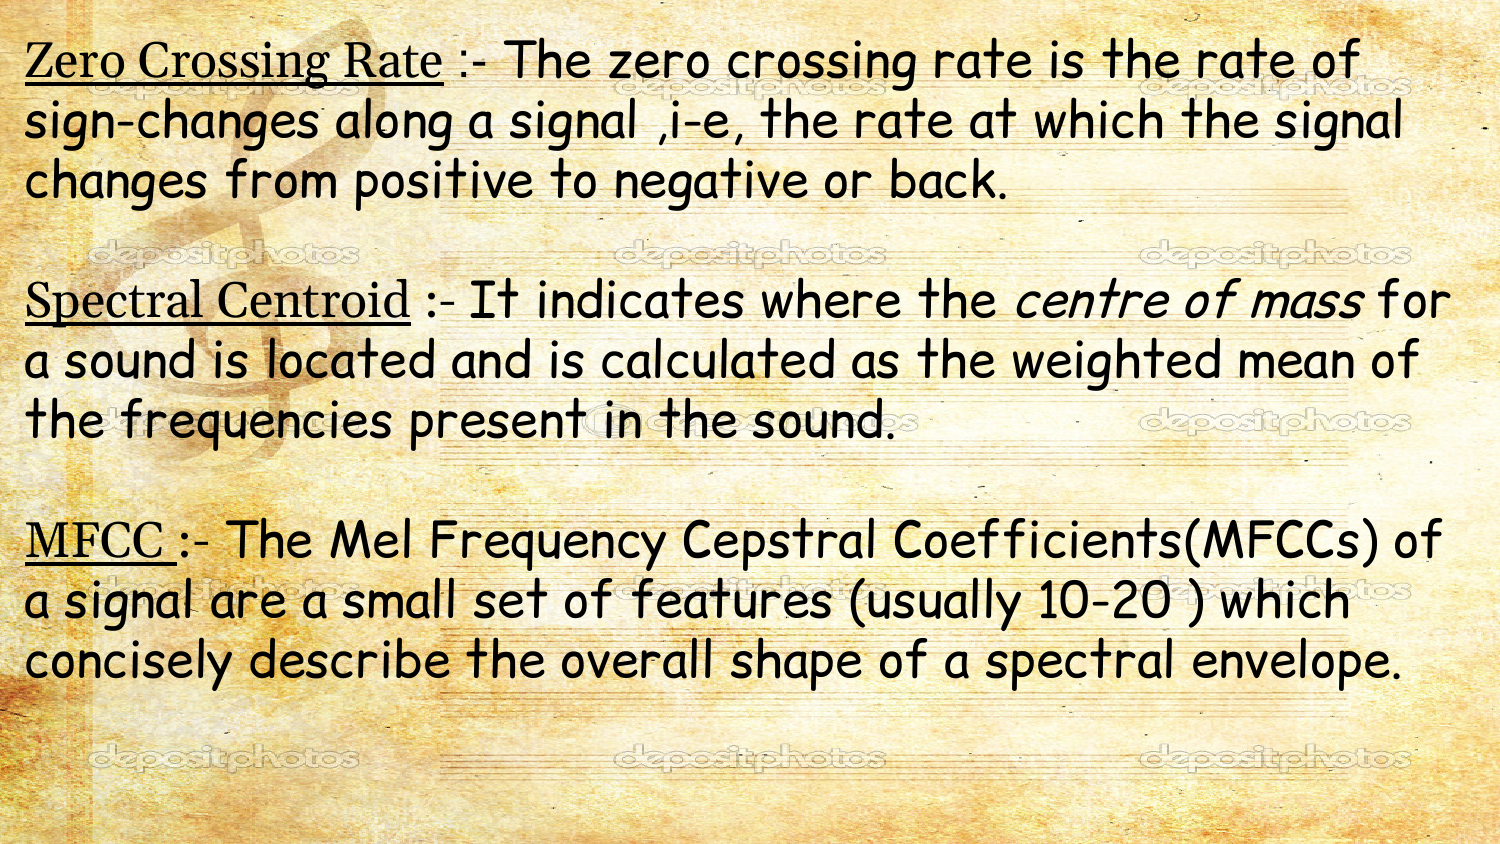

# Zero Crossing Rate :- The zero crossing rate is the rate of sign-changes along a signal ,i-e, the rate at which the signal changes from positive to negative or back.

Spectral Centroid :- It indicates where the centre of mass for a sound is located and is calculated as the weighted mean of the frequencies present in the sound.

MFCC :- The Mel Frequency Cepstral Coefficients(MFCCs) of a signal are a small set of features (usually 10-20 ) which concisely describe the overall shape of a spectral envelope.